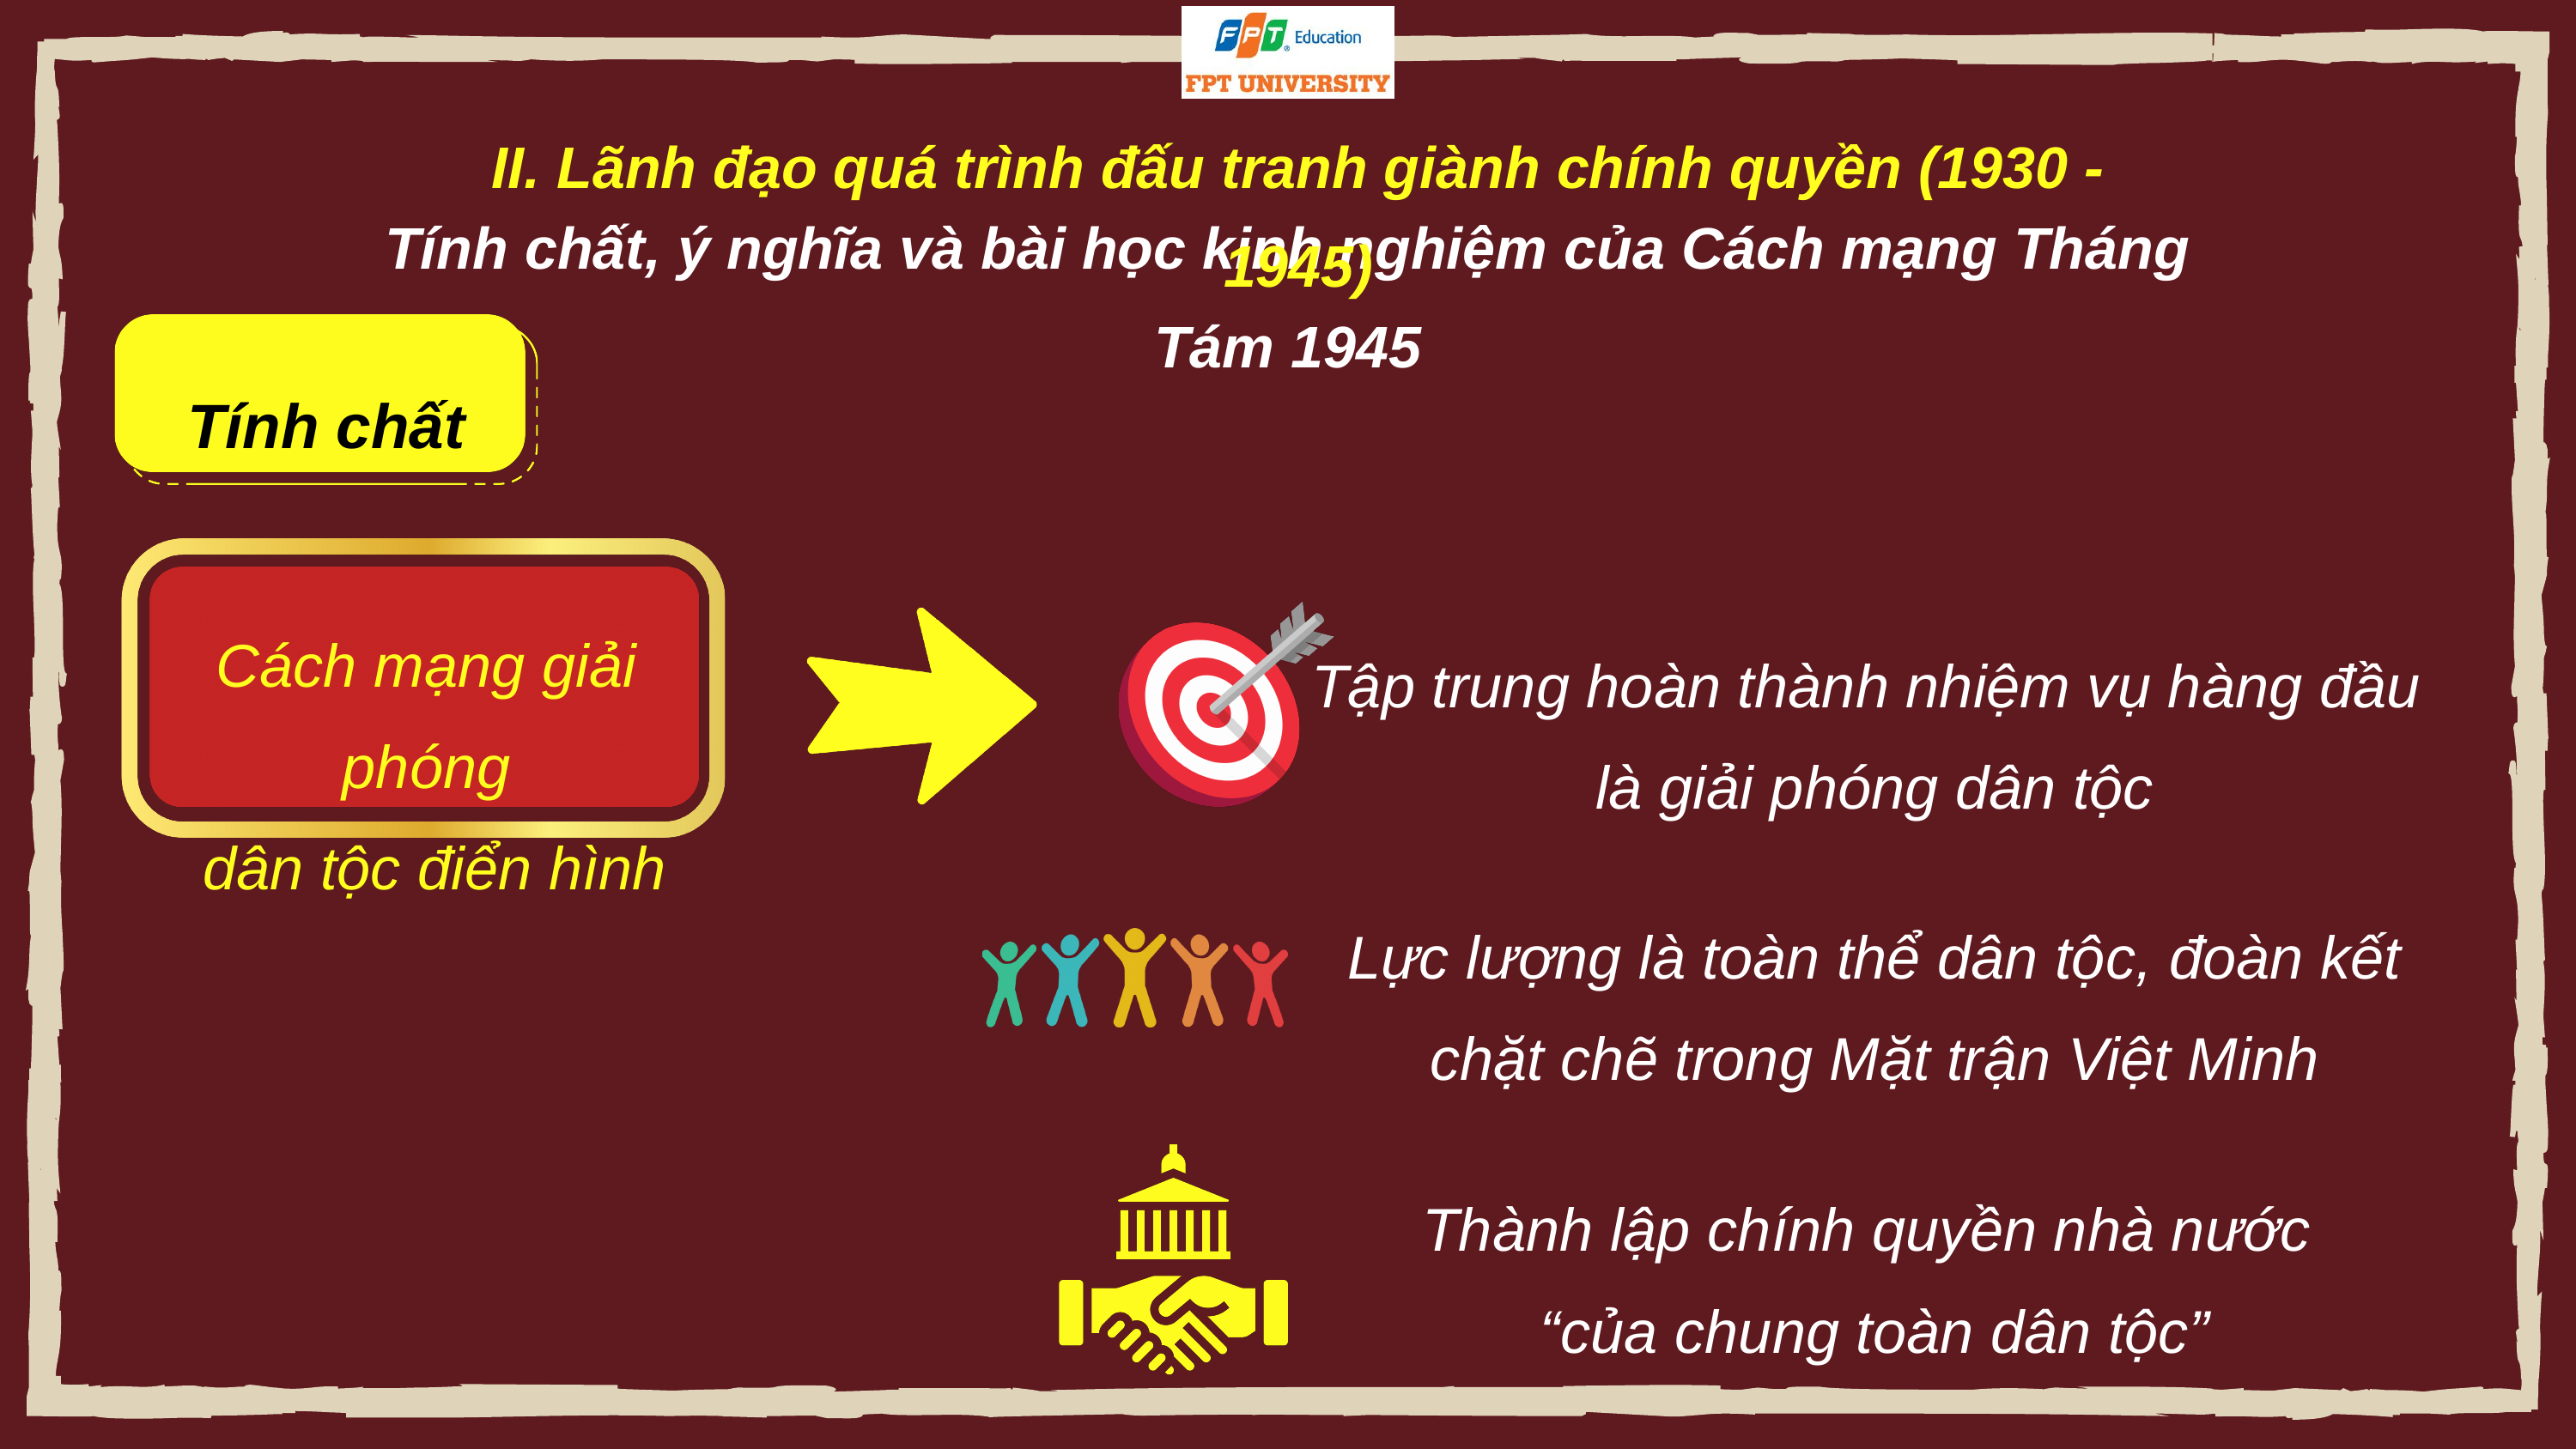

II. Lãnh đạo quá trình đấu tranh giành chính quyền (1930 - 1945)
Tính chất, ý nghĩa và bài học kinh nghiệm của Cách mạng Tháng Tám 1945

Tính chất

Cách mạng giải phóng
 dân tộc điển hình

Tập trung hoàn thành nhiệm vụ hàng đầu
là giải phóng dân tộc
Lực lượng là toàn thể dân tộc, đoàn kết chặt chẽ trong Mặt trận Việt Minh

Thành lập chính quyền nhà nước
“của chung toàn dân tộc”